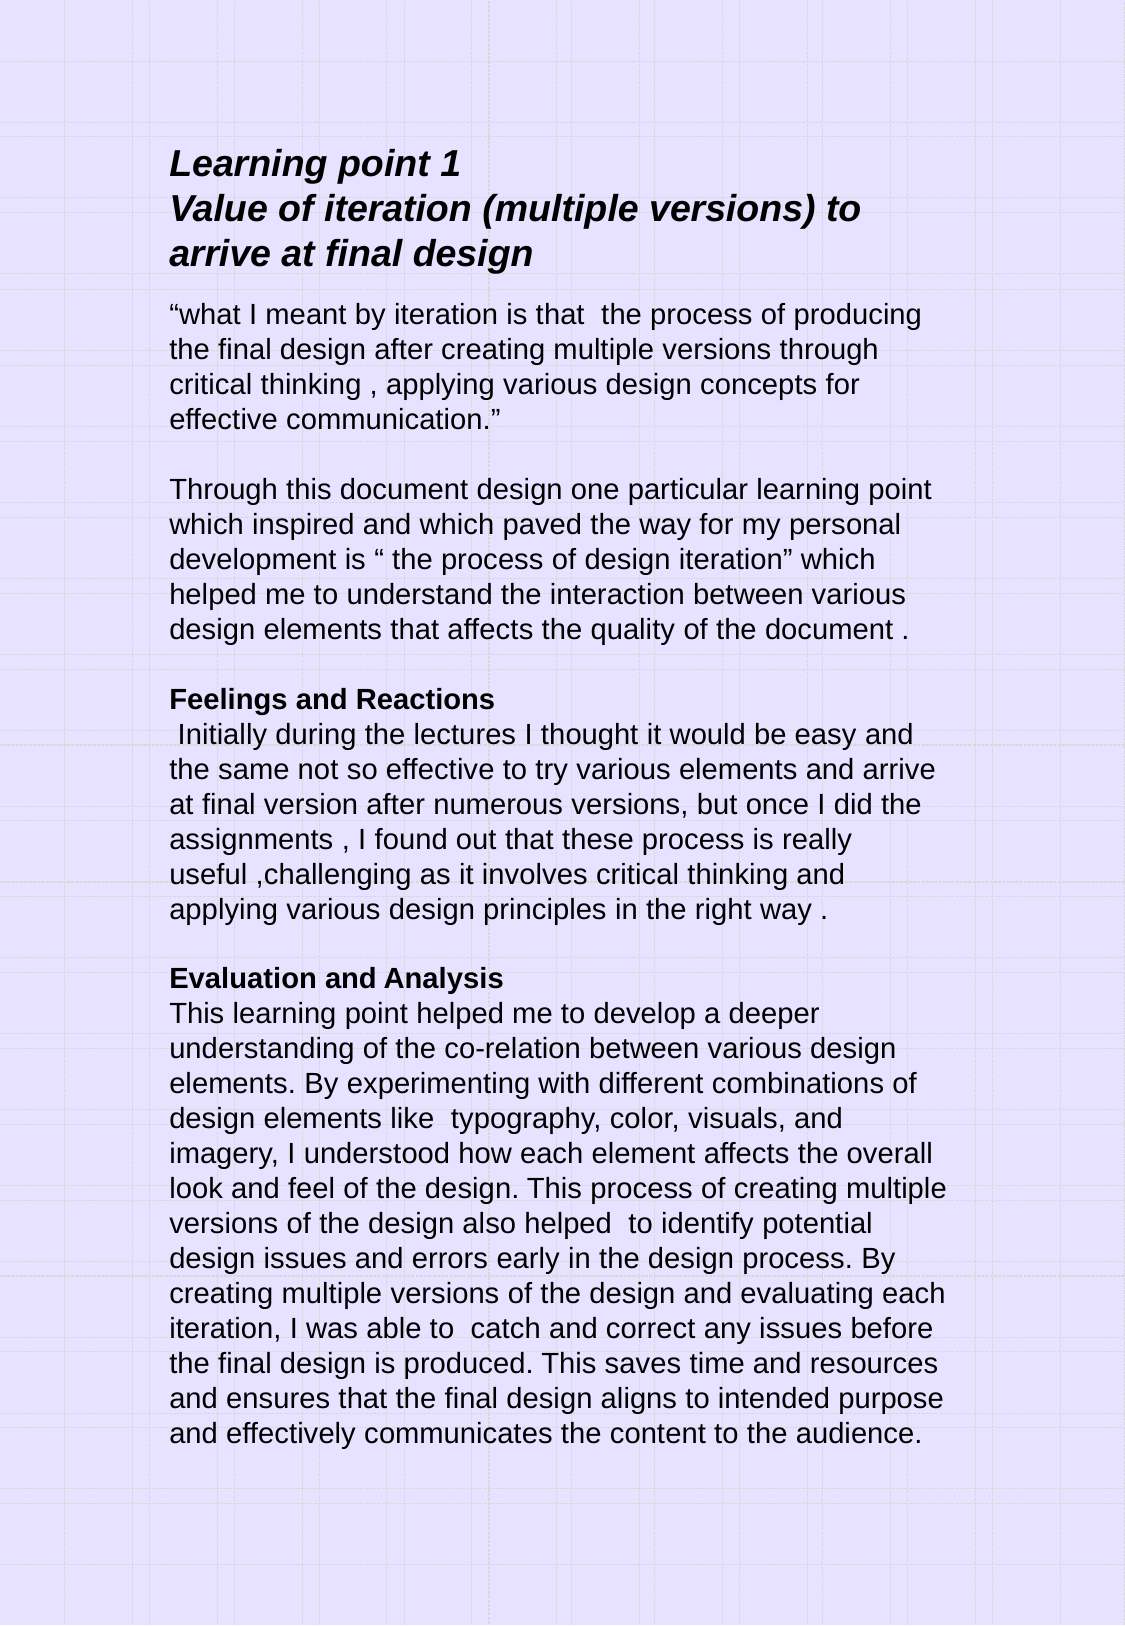

Learning point 1
Value of iteration (multiple versions) to arrive at final design
“what I meant by iteration is that  the process of producing the final design after creating multiple versions through critical thinking , applying various design concepts for effective communication.”

Through this document design one particular learning point which inspired and which paved the way for my personal development is “ the process of design iteration” which helped me to understand the interaction between various design elements that affects the quality of the document .

Feelings and Reactions
 Initially during the lectures I thought it would be easy and the same not so effective to try various elements and arrive at final version after numerous versions, but once I did the assignments , I found out that these process is really useful ,challenging as it involves critical thinking and applying various design principles in the right way .

Evaluation and Analysis
This learning point helped me to develop a deeper understanding of the co-relation between various design elements. By experimenting with different combinations of design elements like  typography, color, visuals, and imagery, I understood how each element affects the overall look and feel of the design. This process of creating multiple versions of the design also helped  to identify potential design issues and errors early in the design process. By creating multiple versions of the design and evaluating each iteration, I was able to  catch and correct any issues before the final design is produced. This saves time and resources and ensures that the final design aligns to intended purpose and effectively communicates the content to the audience.